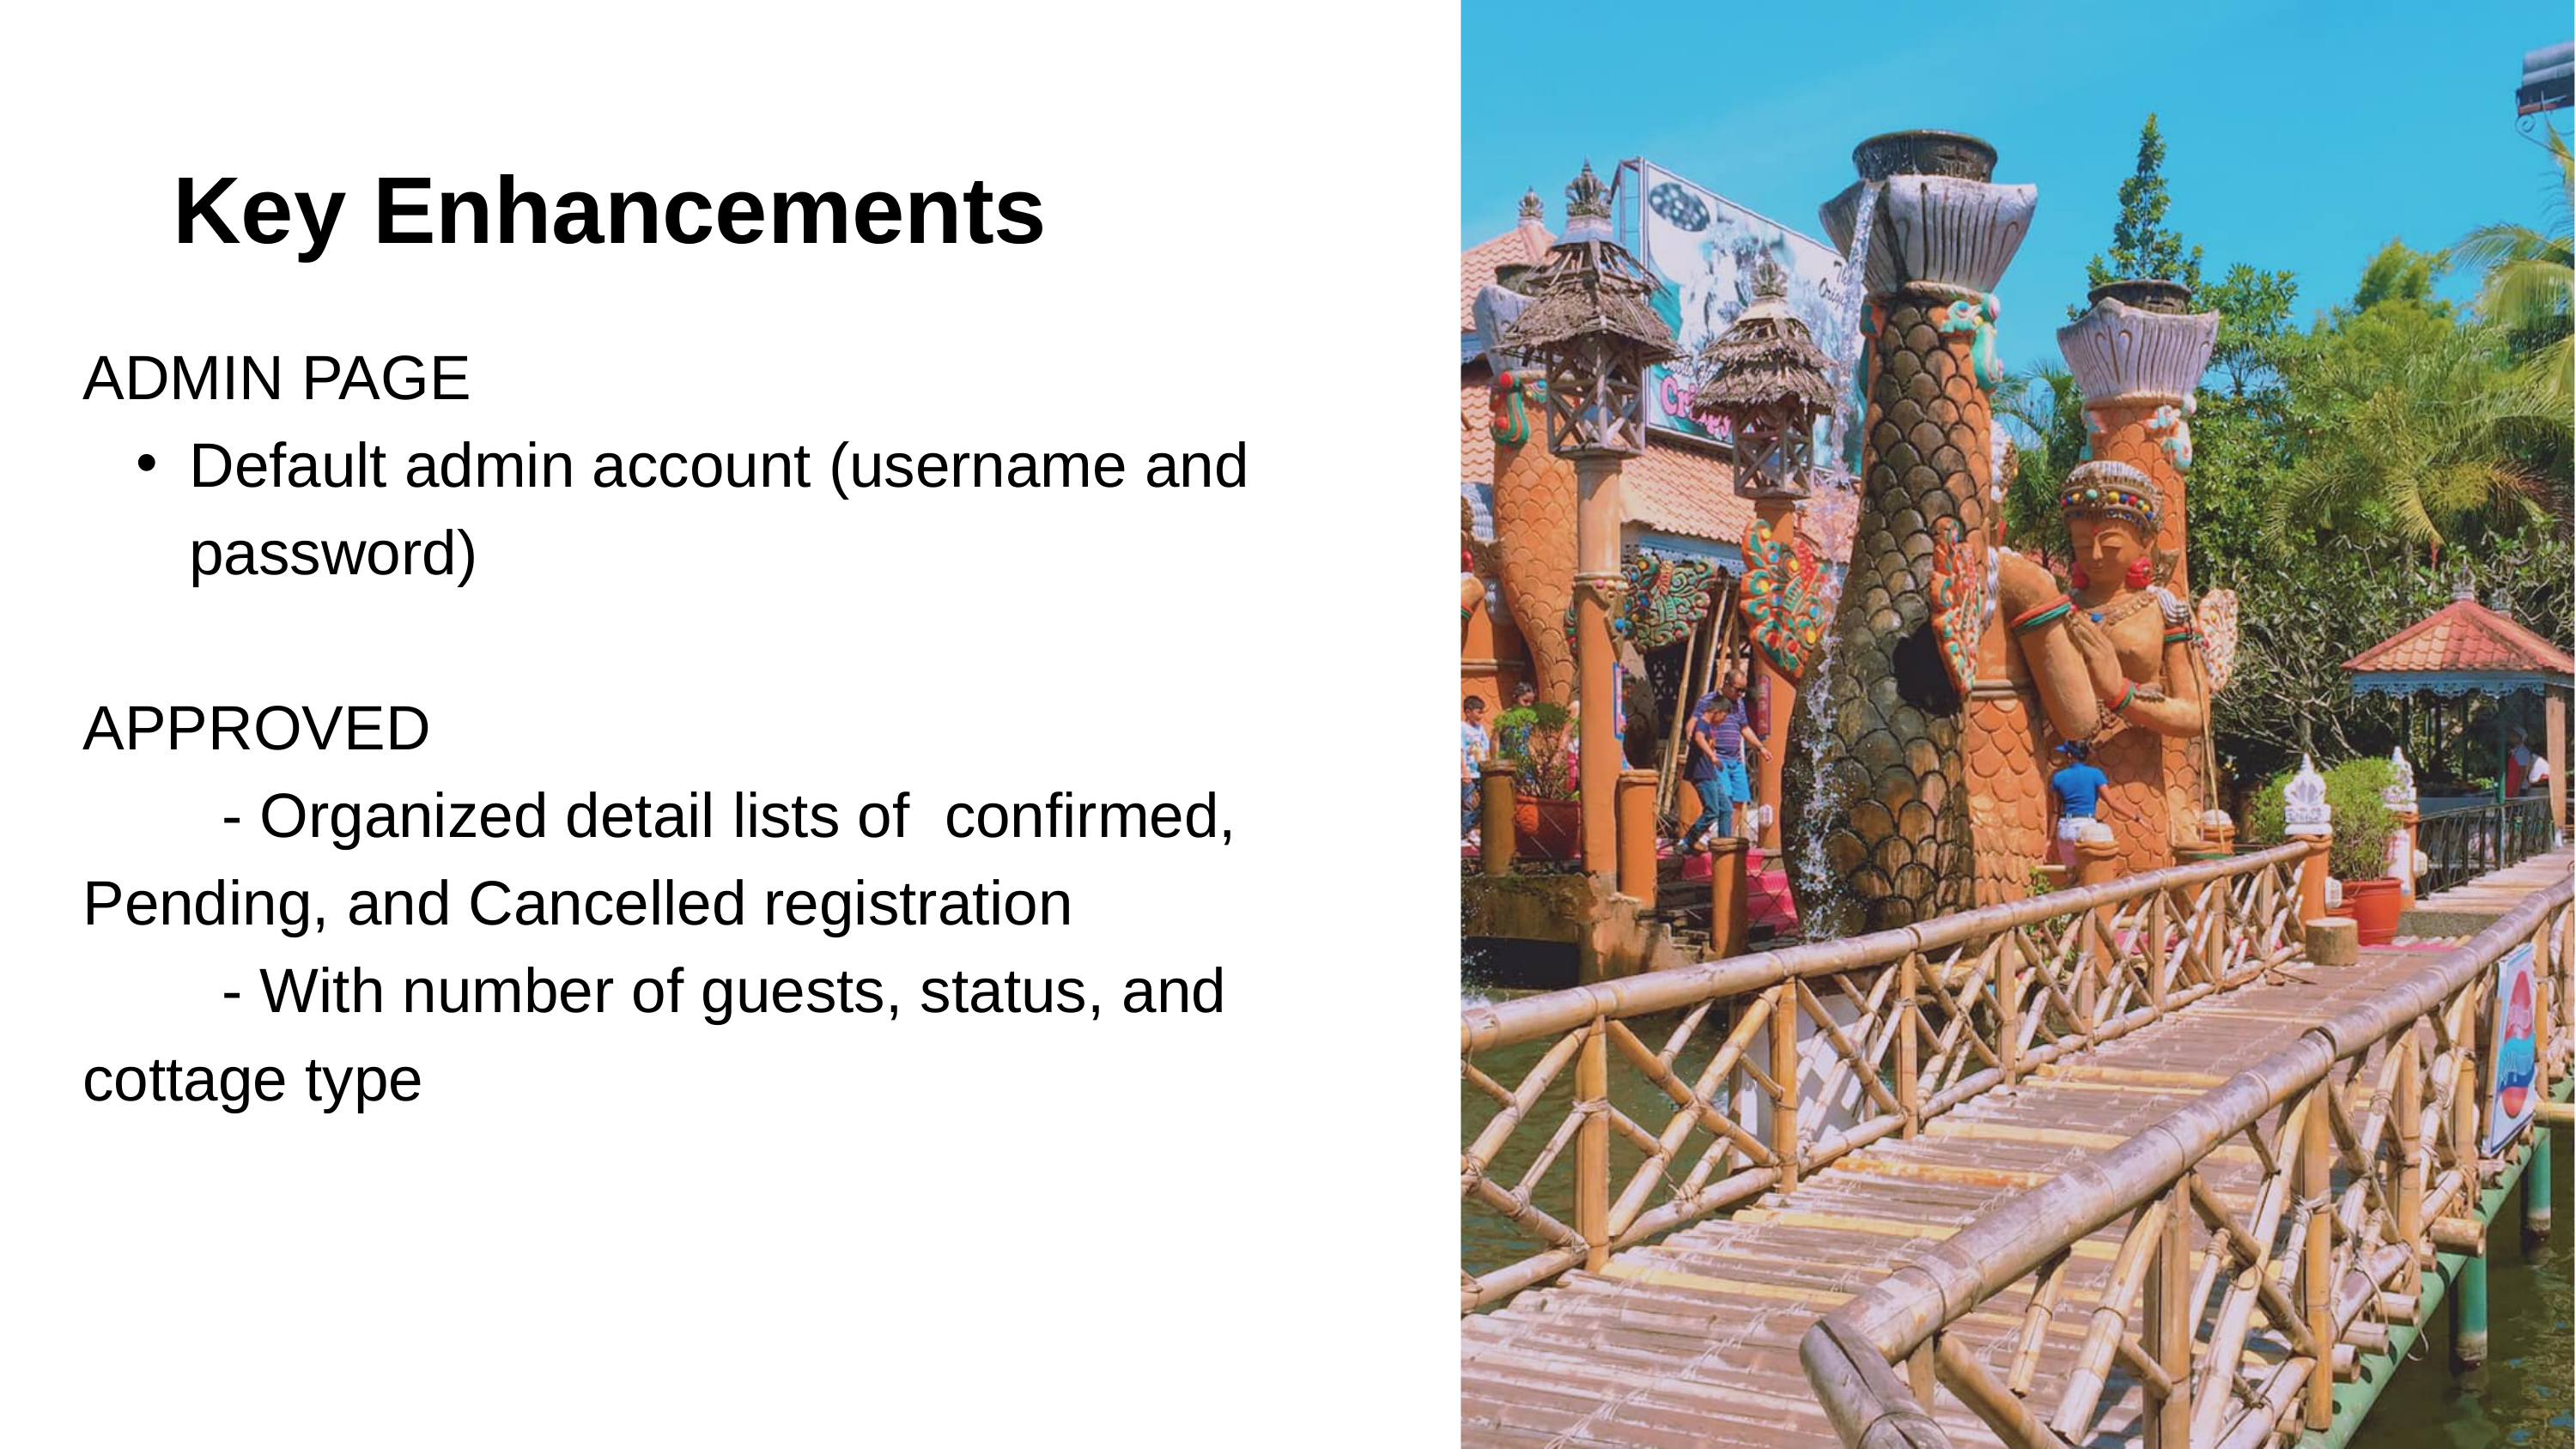

Key Enhancements
ADMIN PAGE
Default admin account (username and password)

APPROVED
        - Organized detail lists of  confirmed, Pending, and Cancelled registration
        - With number of guests, status, and cottage type